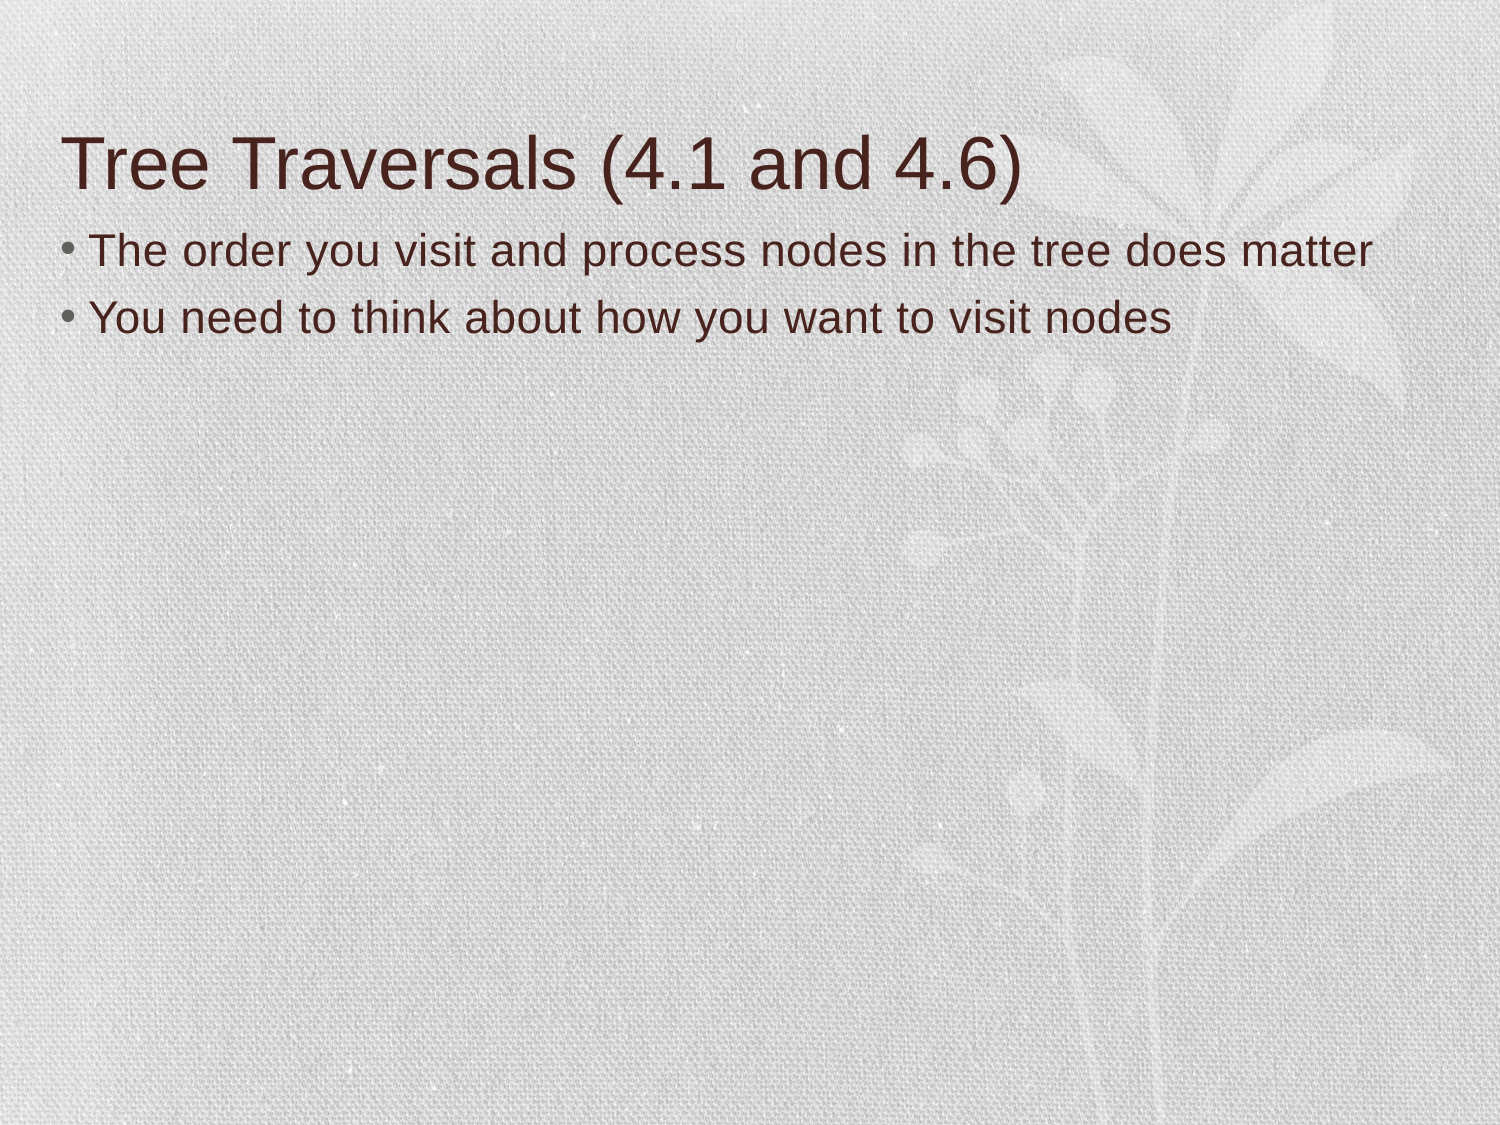

# Tree Traversals (4.1 and 4.6)
The order you visit and process nodes in the tree does matter
You need to think about how you want to visit nodes